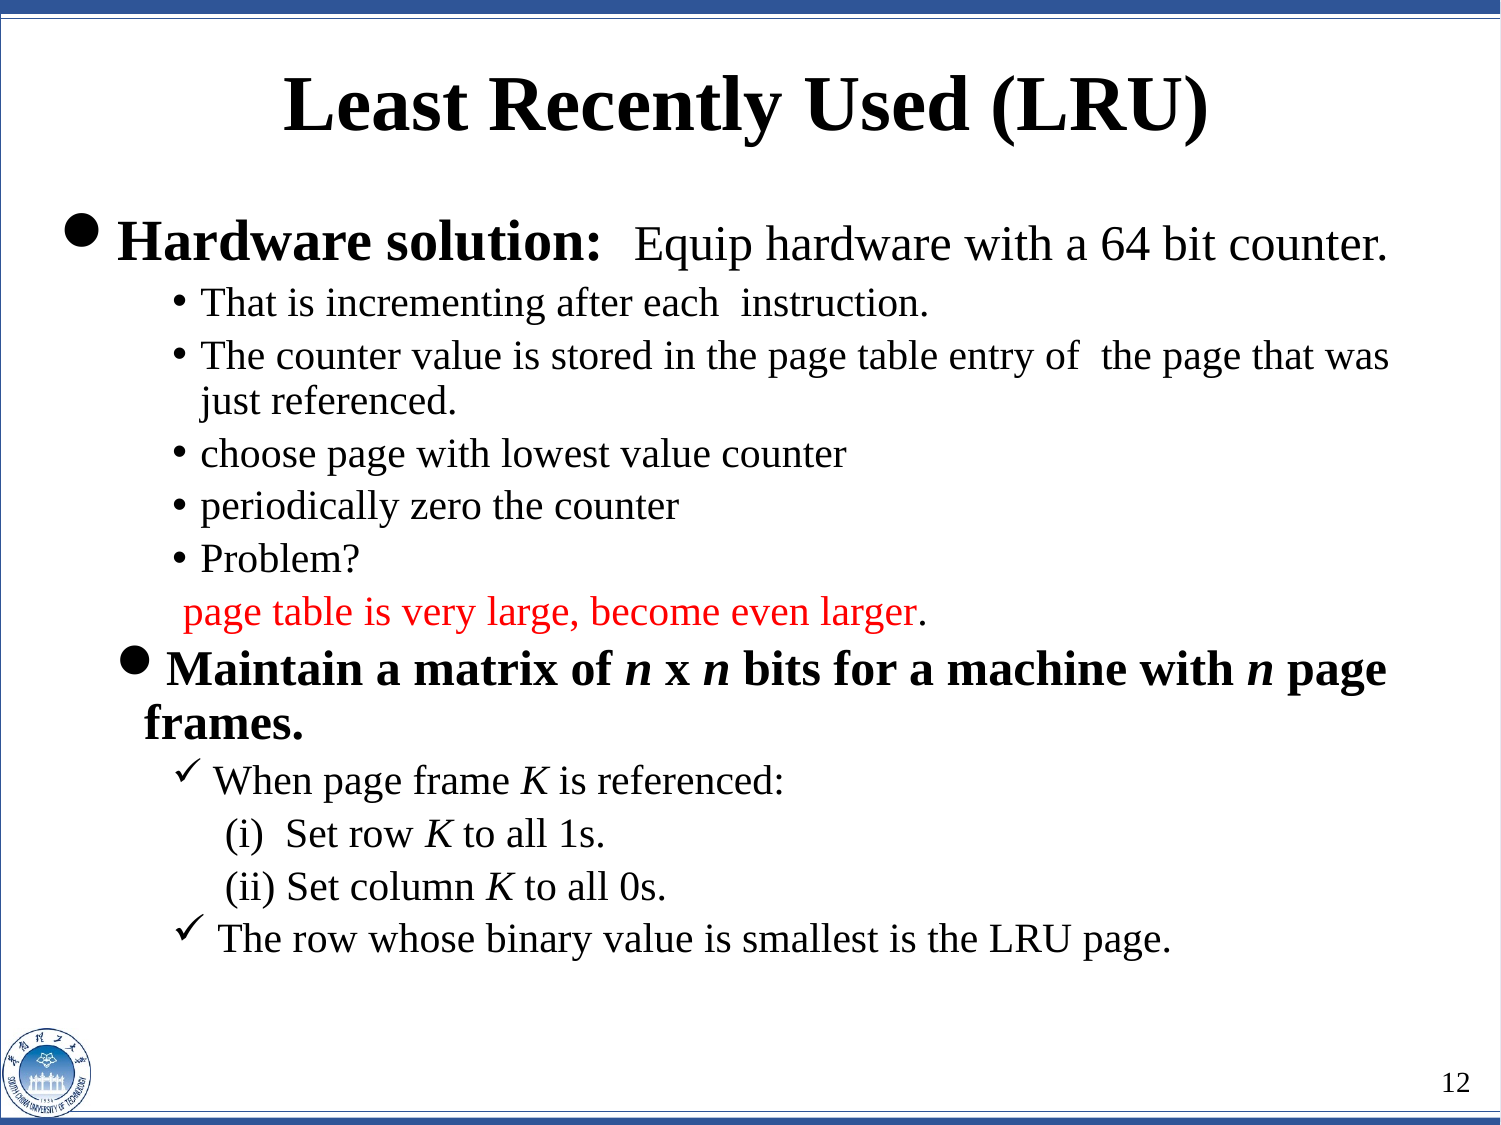

Least Recently Used (LRU)
Hardware solution:  Equip hardware with a 64 bit counter.
That is incrementing after each  instruction.
The counter value is stored in the page table entry of  the page that was just referenced.
choose page with lowest value counter
periodically zero the counter
Problem?
 page table is very large, become even larger.
Maintain a matrix of n x n bits for a machine with n page frames.
 When page frame K is referenced:
     (i)  Set row K to all 1s.
     (ii) Set column K to all 0s.
 The row whose binary value is smallest is the LRU page.
12